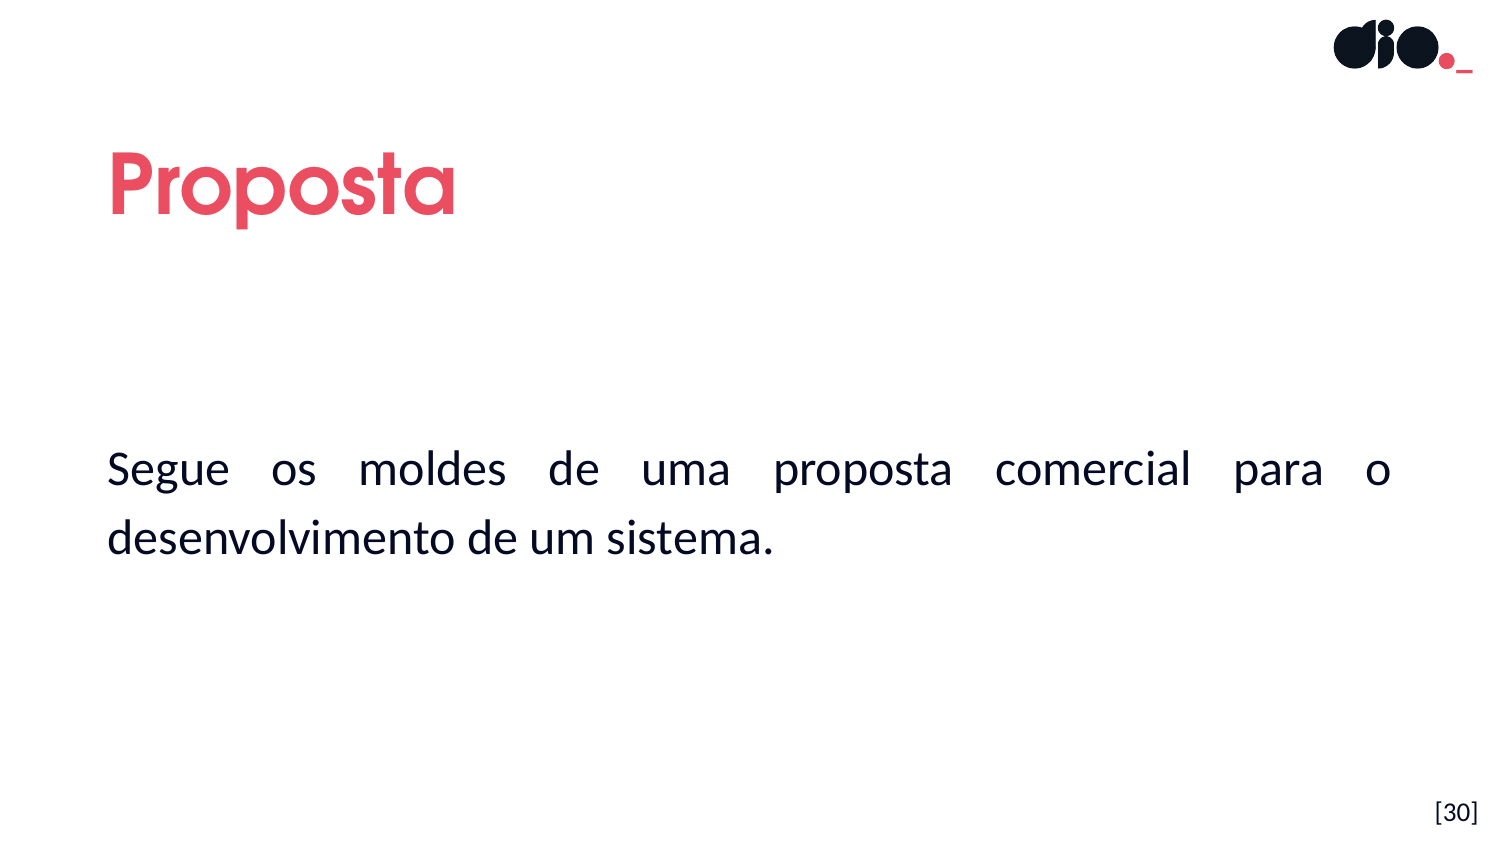

Proposta
Segue os moldes de uma proposta comercial para o desenvolvimento de um sistema.
[30]